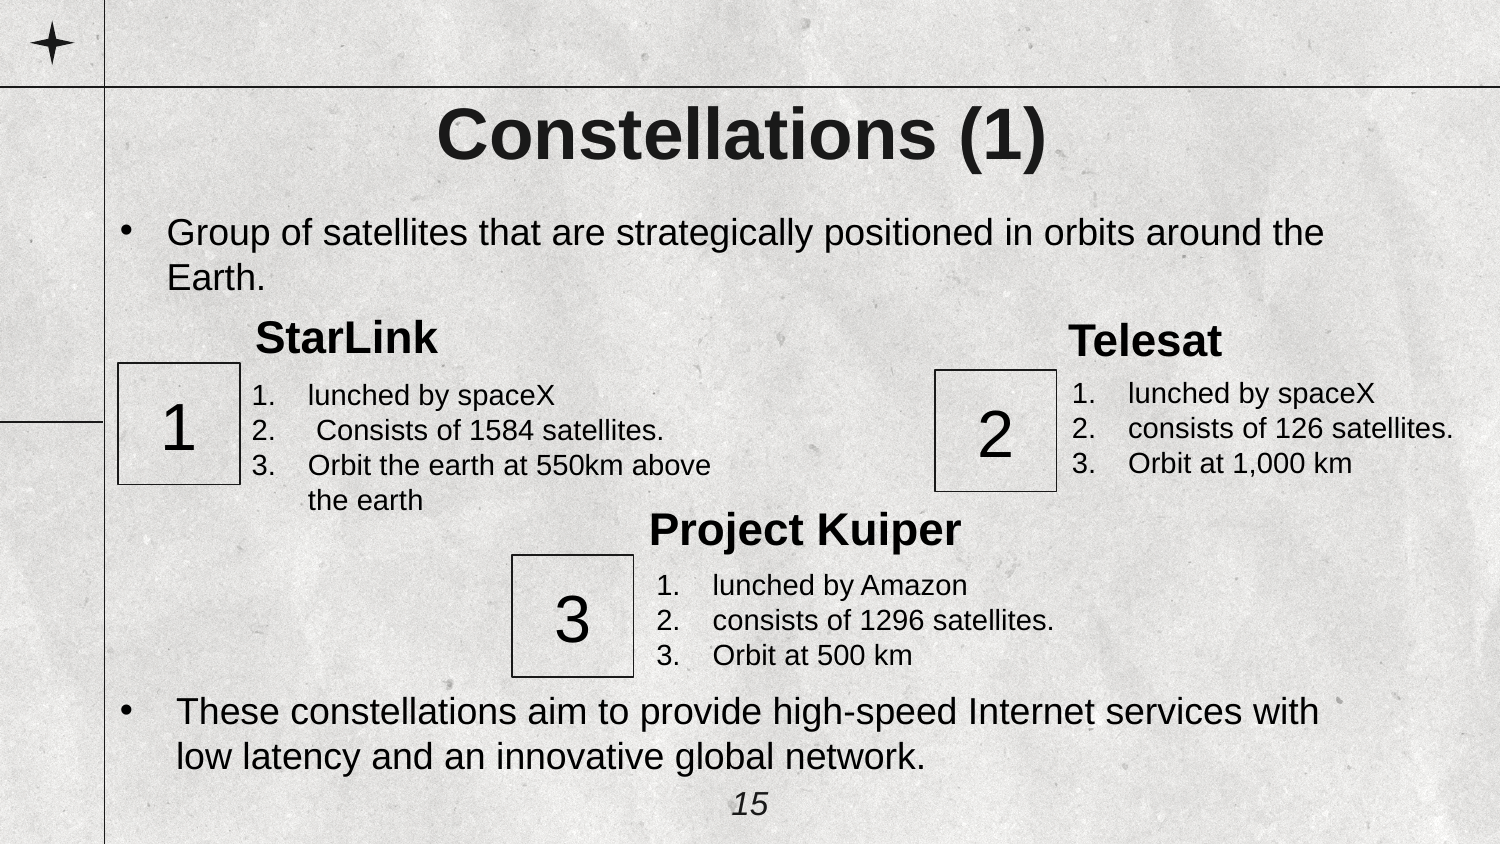

# Constellations (1)
Group of satellites that are strategically positioned in orbits around the Earth.

StarLink
Telesat
lunched by spaceX
consists of 126 satellites.
Orbit at 1,000 km

lunched by spaceX
 Consists of 1584 satellites.
Orbit the earth at 550km above the earth
1
2
Project Kuiper
lunched by Amazon
consists of 1296 satellites.
Orbit at 500 km
3

These constellations aim to provide high-speed Internet services with low latency and an innovative global network.

15